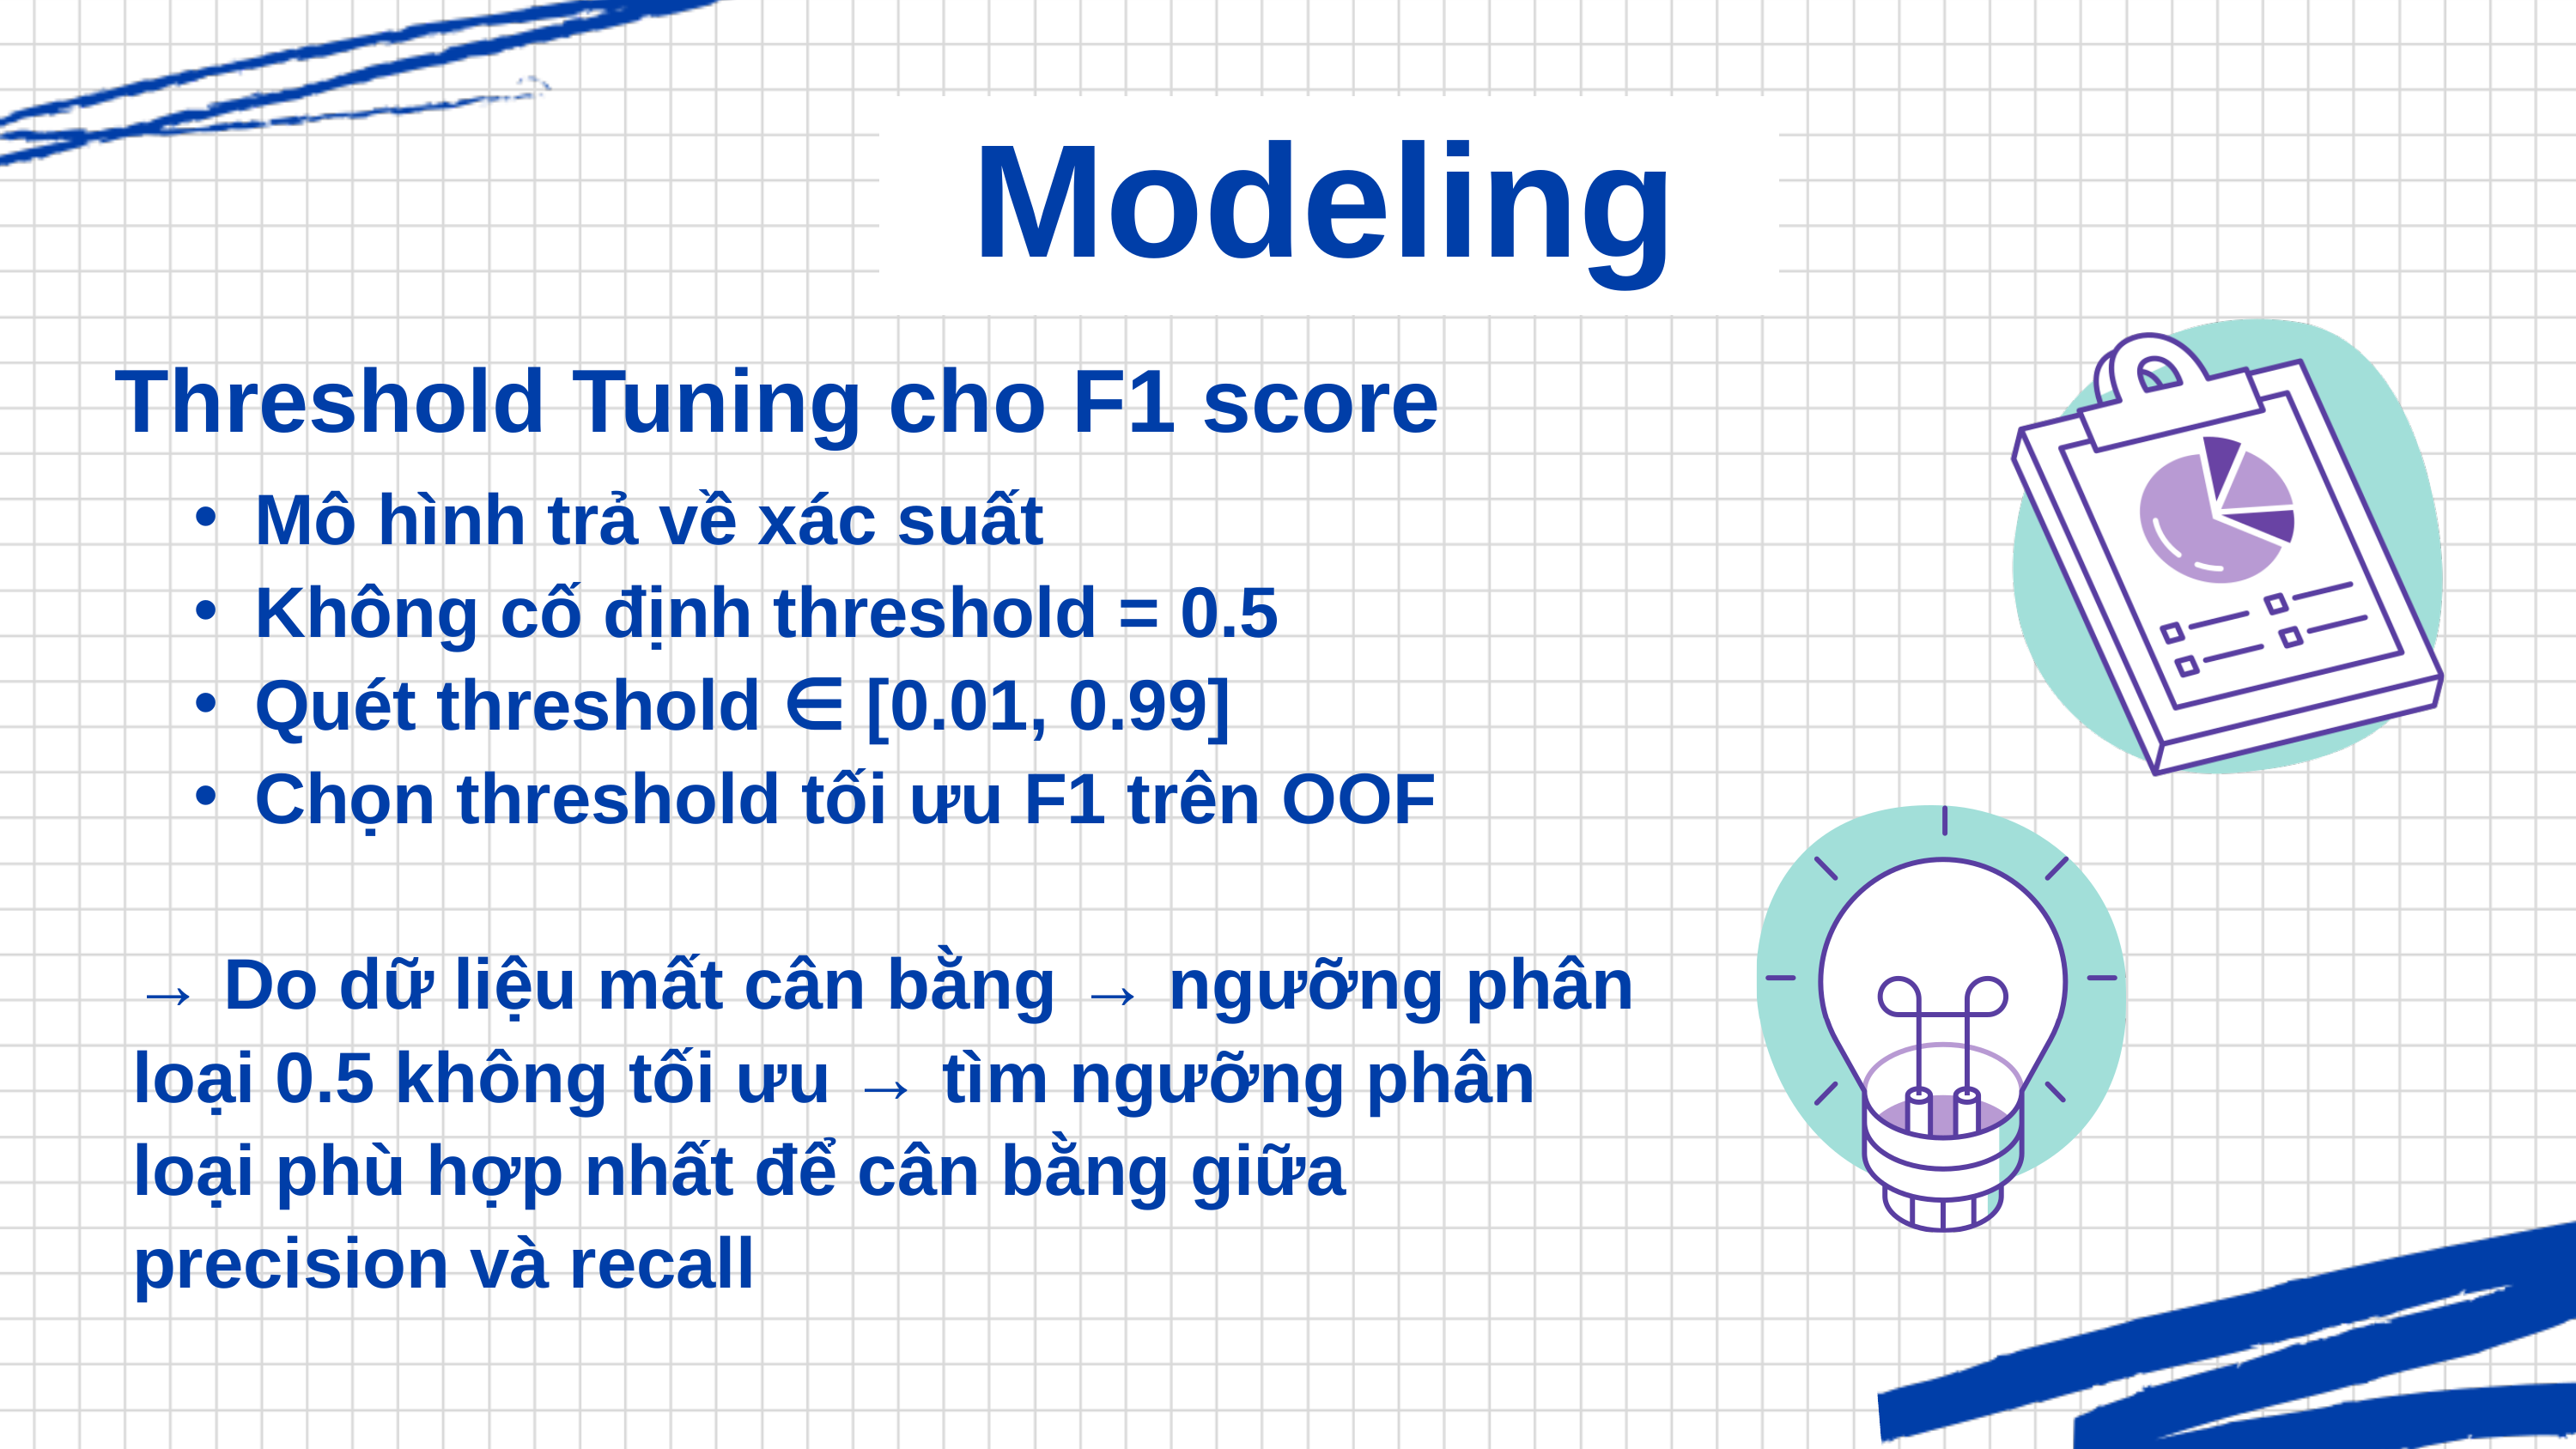

Modeling

Threshold Tuning cho F1 score
Mô hình trả về xác suất
Không cố định threshold = 0.5
Quét threshold ∈ [0.01, 0.99]
Chọn threshold tối ưu F1 trên OOF

→ Do dữ liệu mất cân bằng → ngưỡng phân loại 0.5 không tối ưu → tìm ngưỡng phân loại phù hợp nhất để cân bằng giữa precision và recall